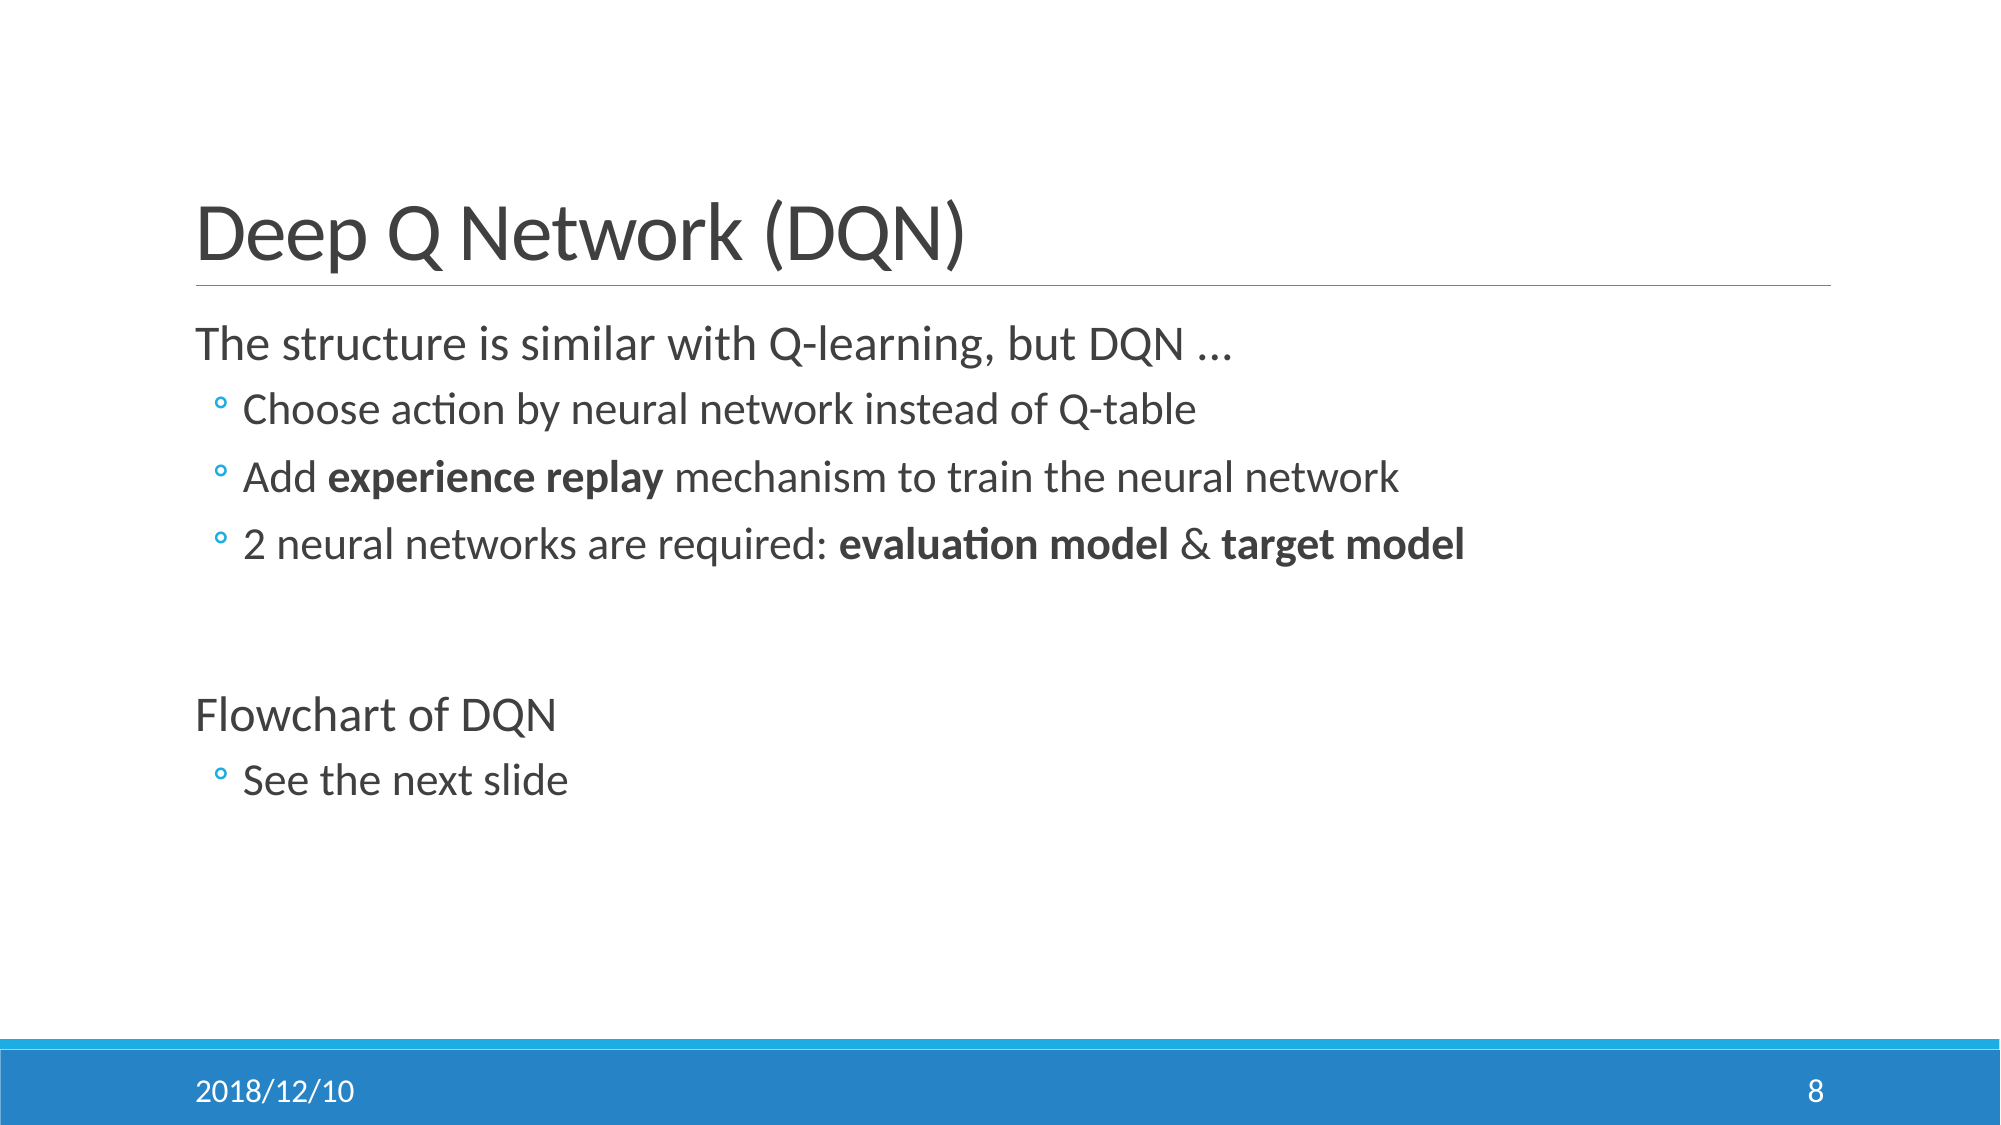

# Deep Q Network (DQN)
The structure is similar with Q-learning, but DQN ...
Choose action by neural network instead of Q-table
Add experience replay mechanism to train the neural network
2 neural networks are required: evaluation model & target model

Flowchart of DQN
See the next slide
2018/12/10
8